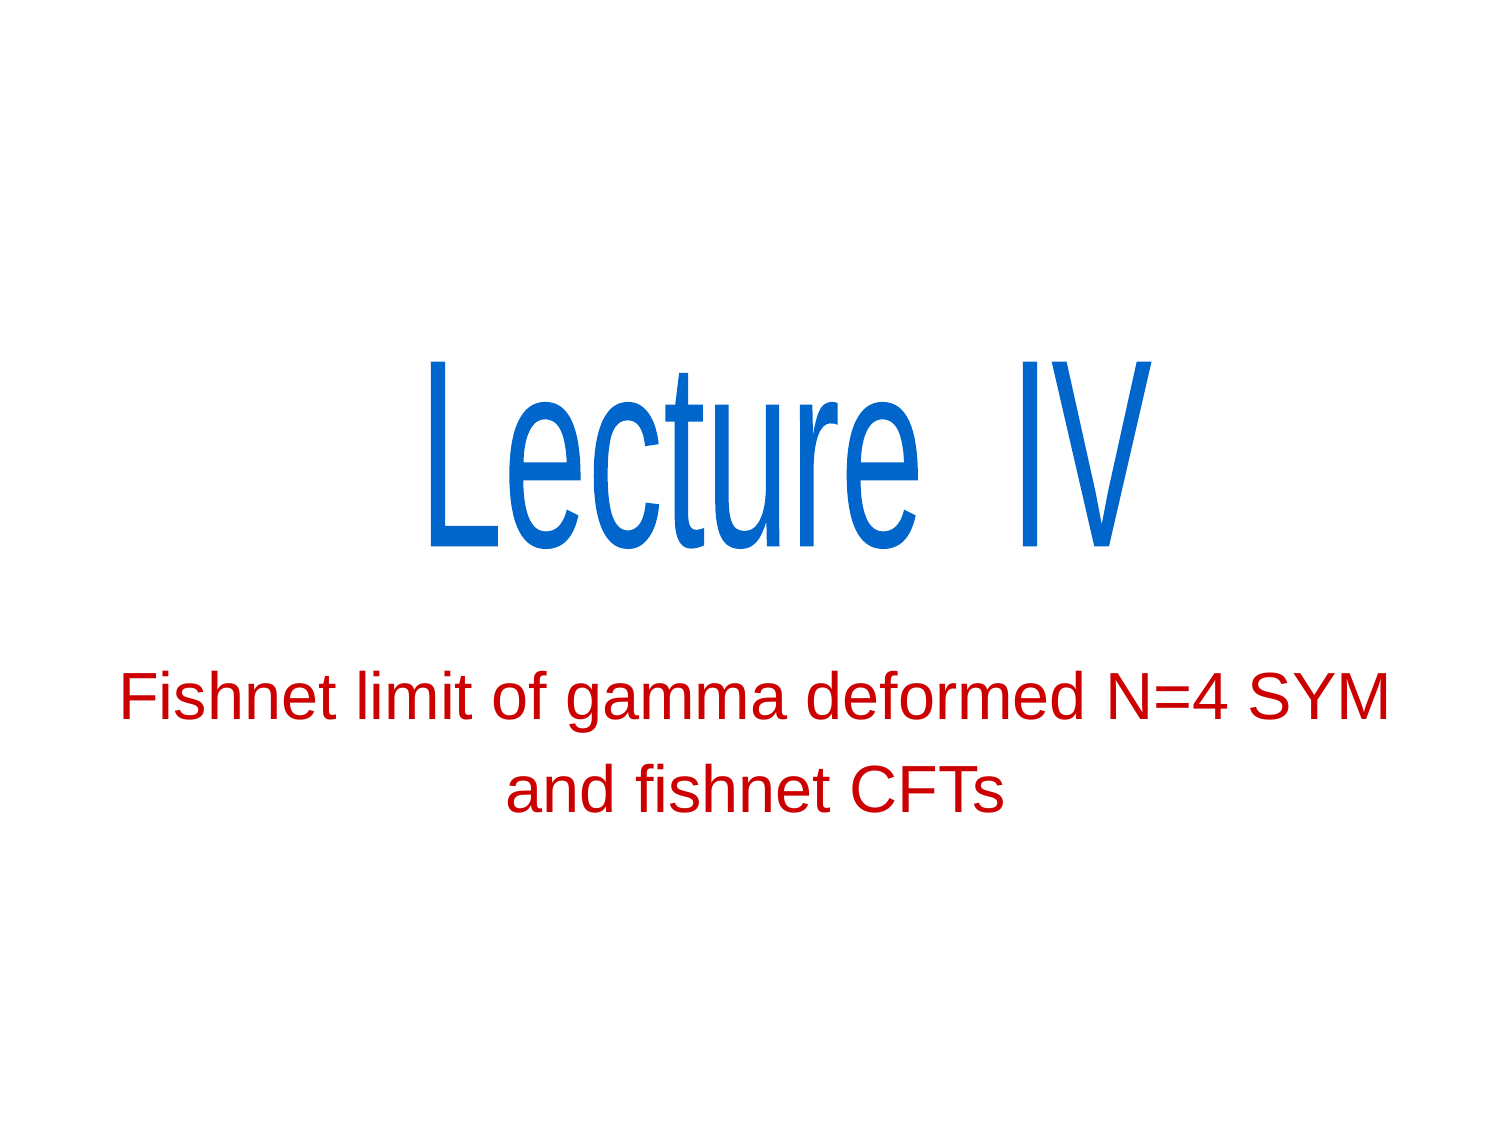

Lecture  IV
Fishnet limit of gamma deformed N=4 SYM
and fishnet CFTs